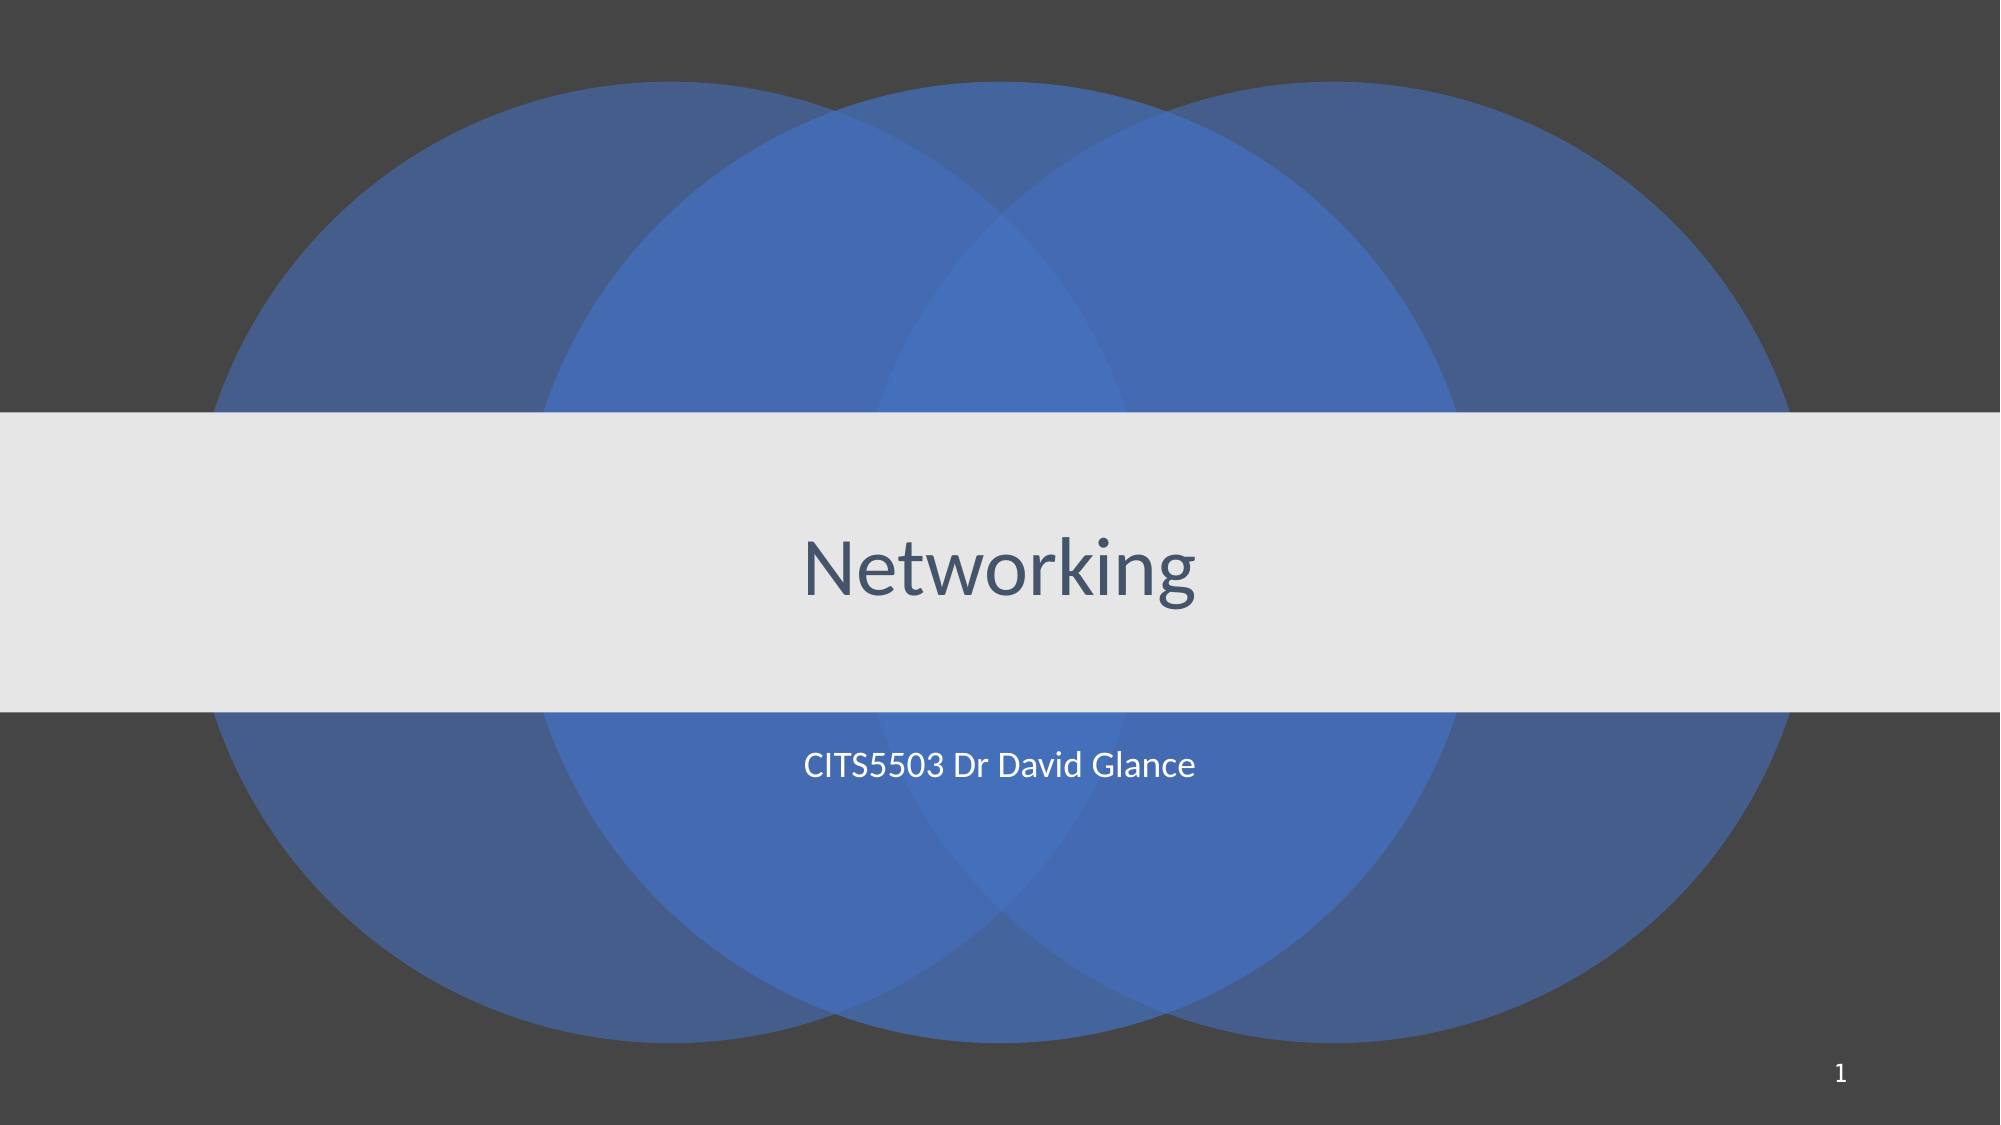

# Networking
CITS5503 Dr David Glance

1